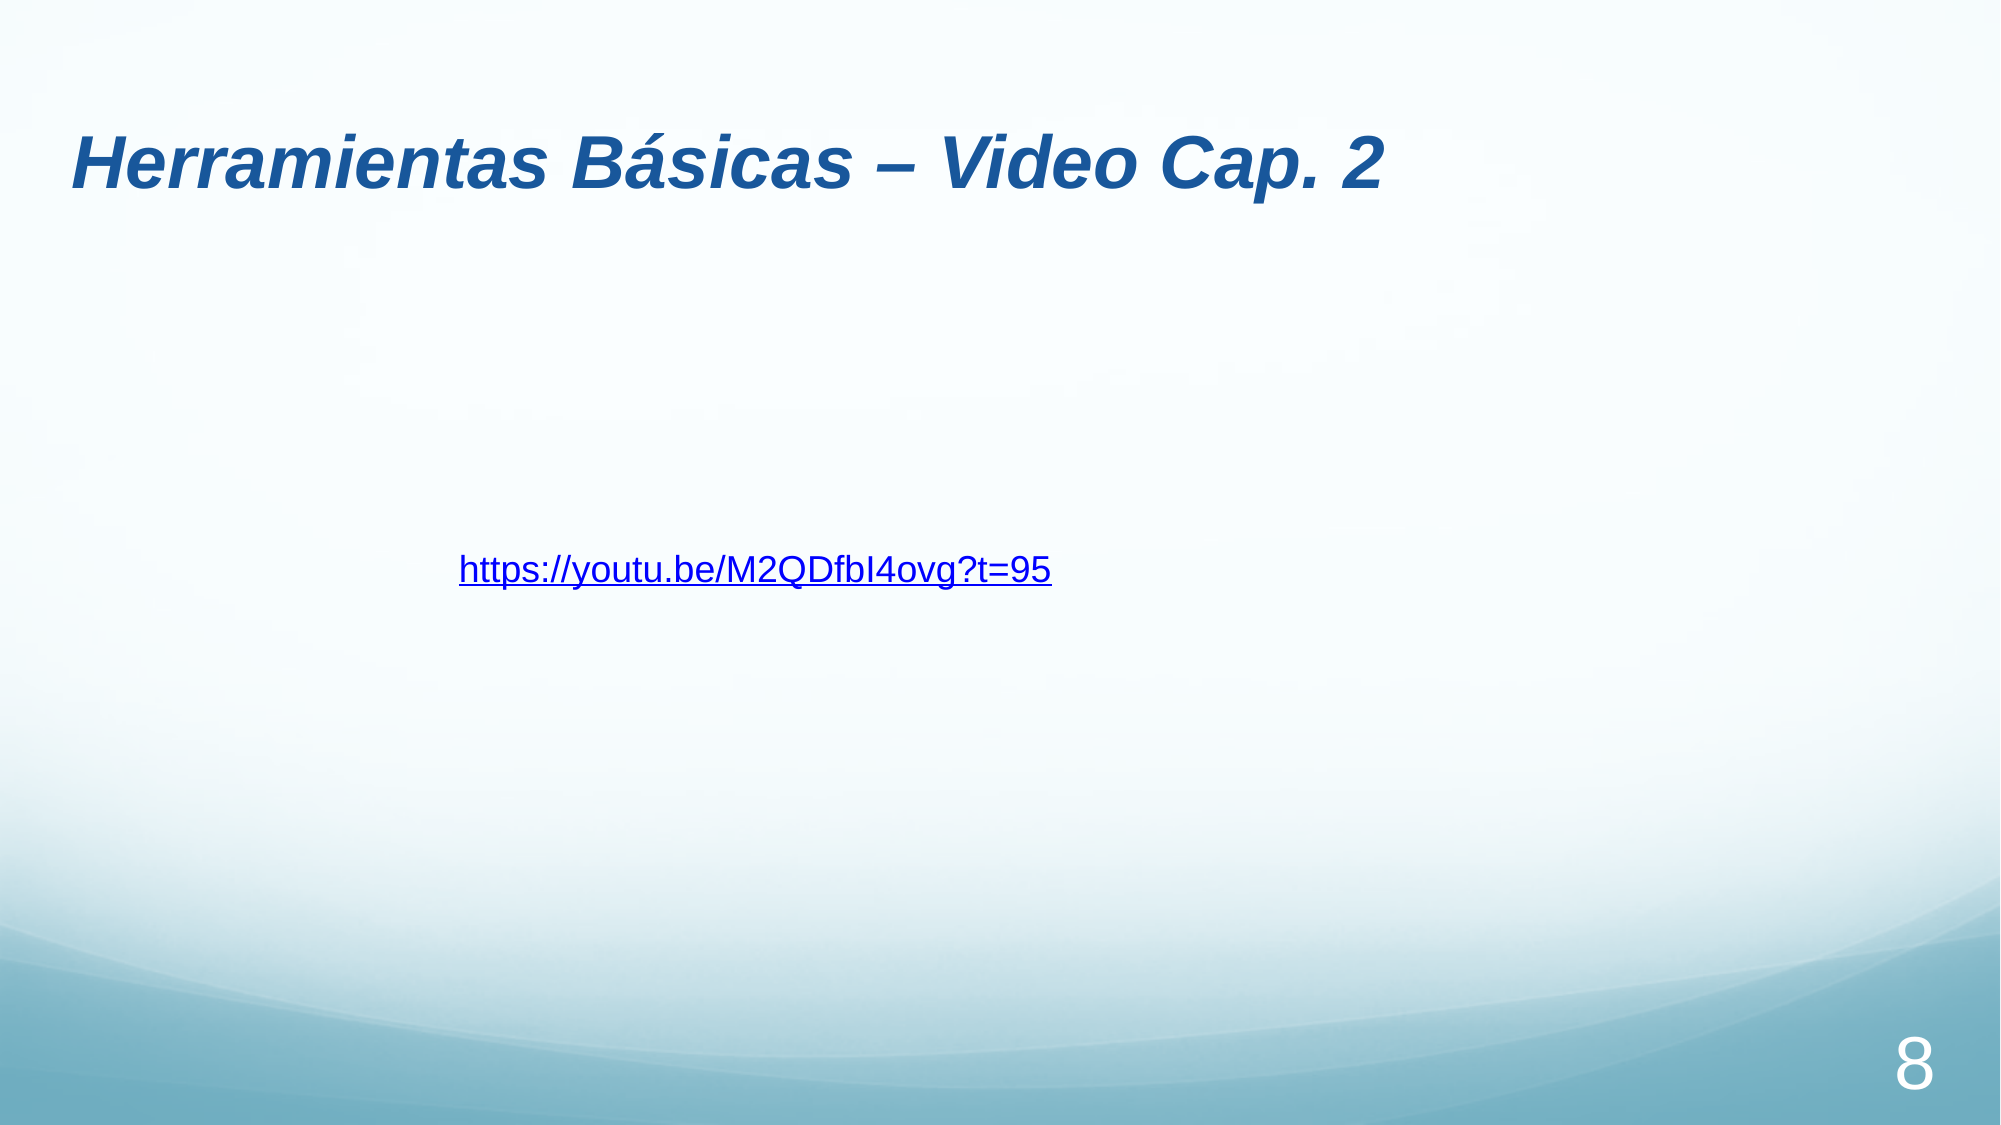

Herramientas Básicas – Video Cap. 2

https://youtu.be/M2QDfbI4ovg?t=95

8